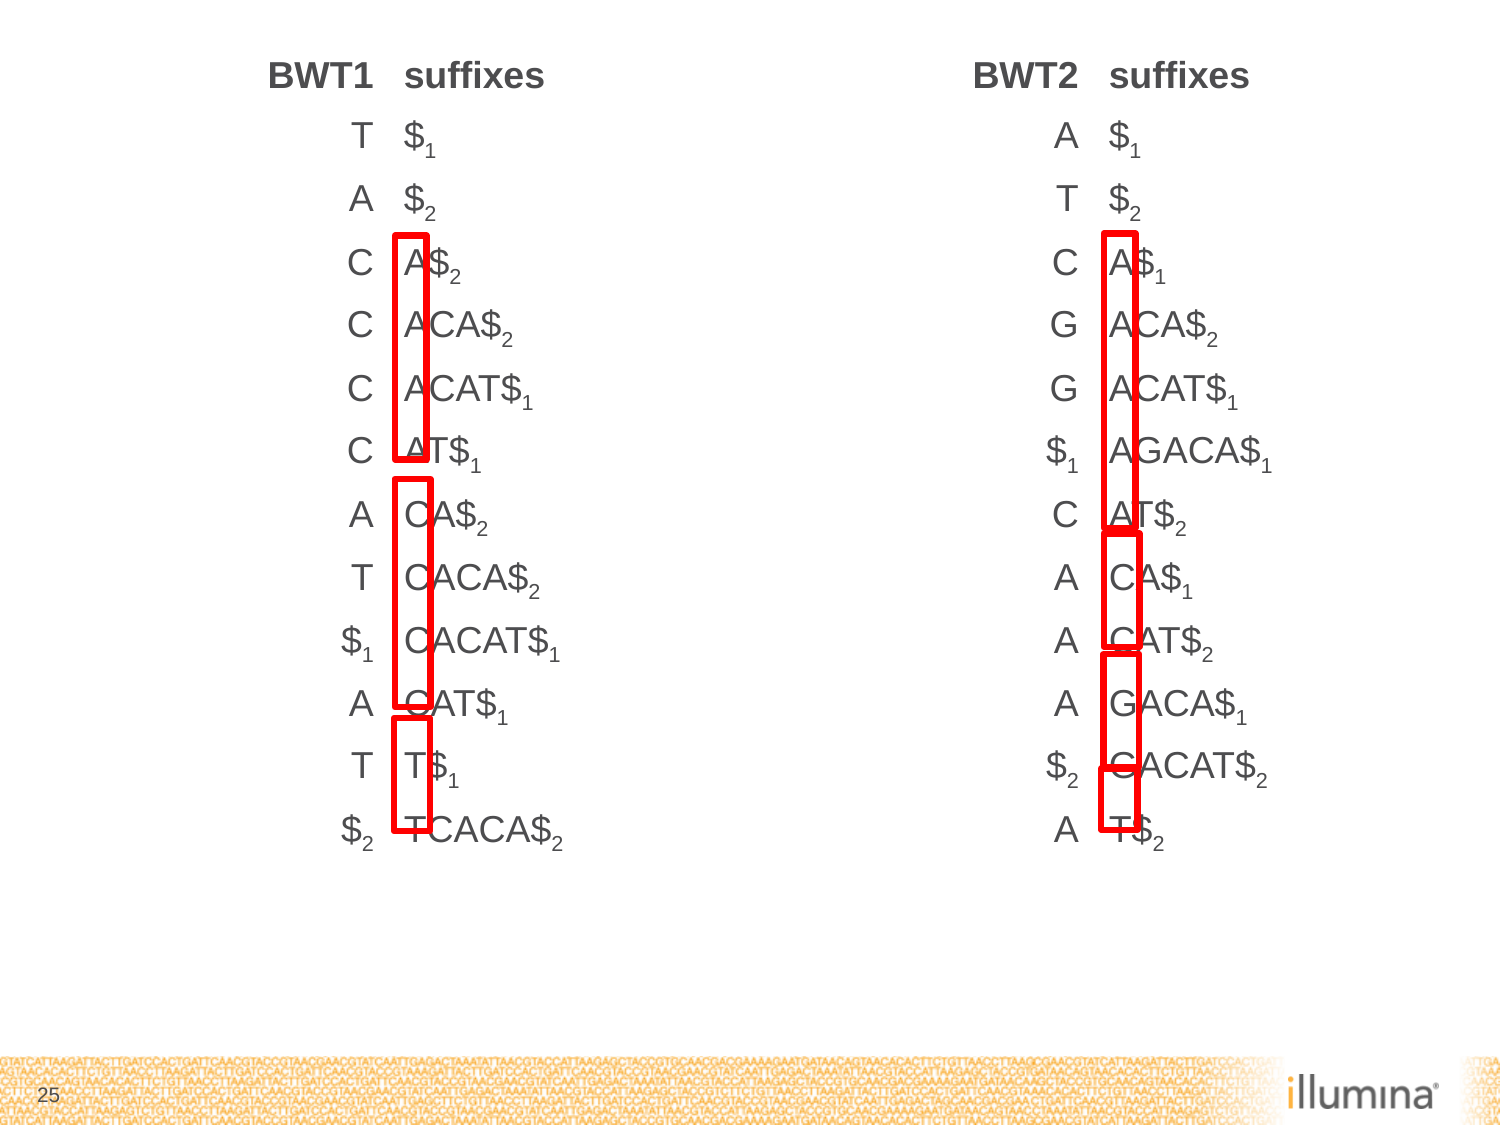

| BWT1 | suffixes | BWT2 | suffixes |
| --- | --- | --- | --- |
| T | $1 | A | $1 |
| A | $2 | T | $2 |
| C | A$2 | C | A$1 |
| C | ACA$2 | G | ACA$2 |
| C | ACAT$1 | G | ACAT$1 |
| C | AT$1 | $1 | AGACA$1 |
| A | CA$2 | C | AT$2 |
| T | CACA$2 | A | CA$1 |
| $1 | CACAT$1 | A | CAT$2 |
| A | CAT$1 | A | GACA$1 |
| T | T$1 | $2 | GACAT$2 |
| $2 | TCACA$2 | A | T$2 |